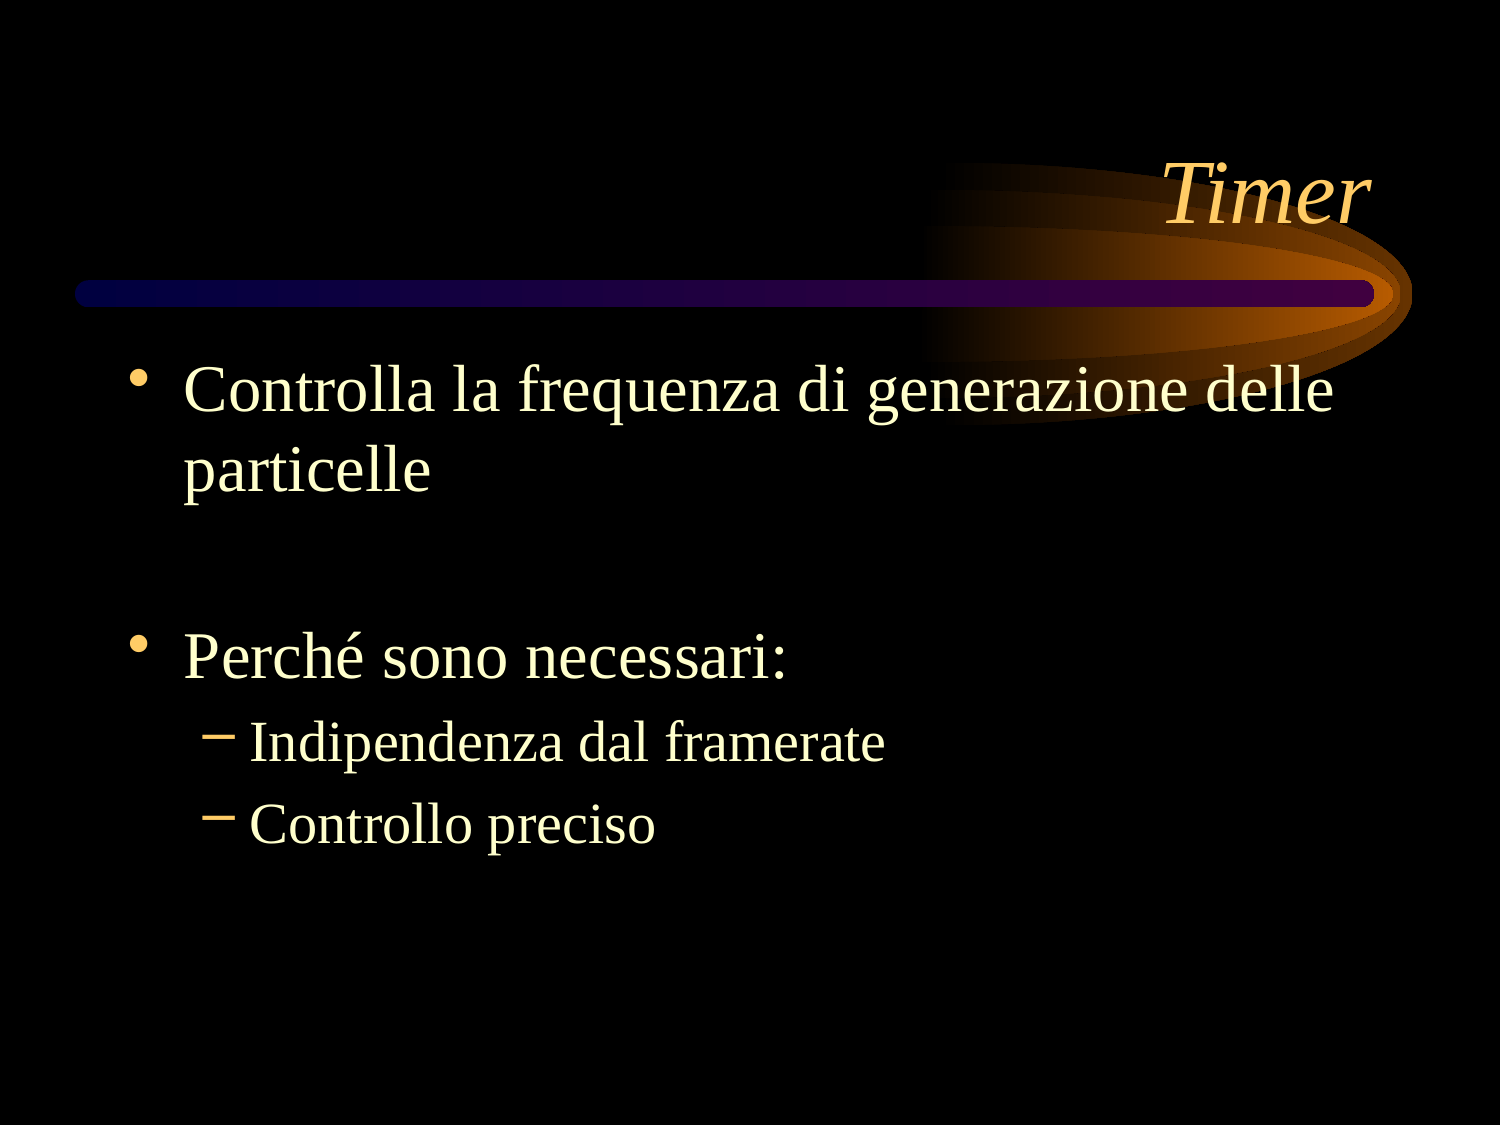

# Timer
Controlla la frequenza di generazione delle particelle

Perché sono necessari:
Indipendenza dal framerate
Controllo preciso